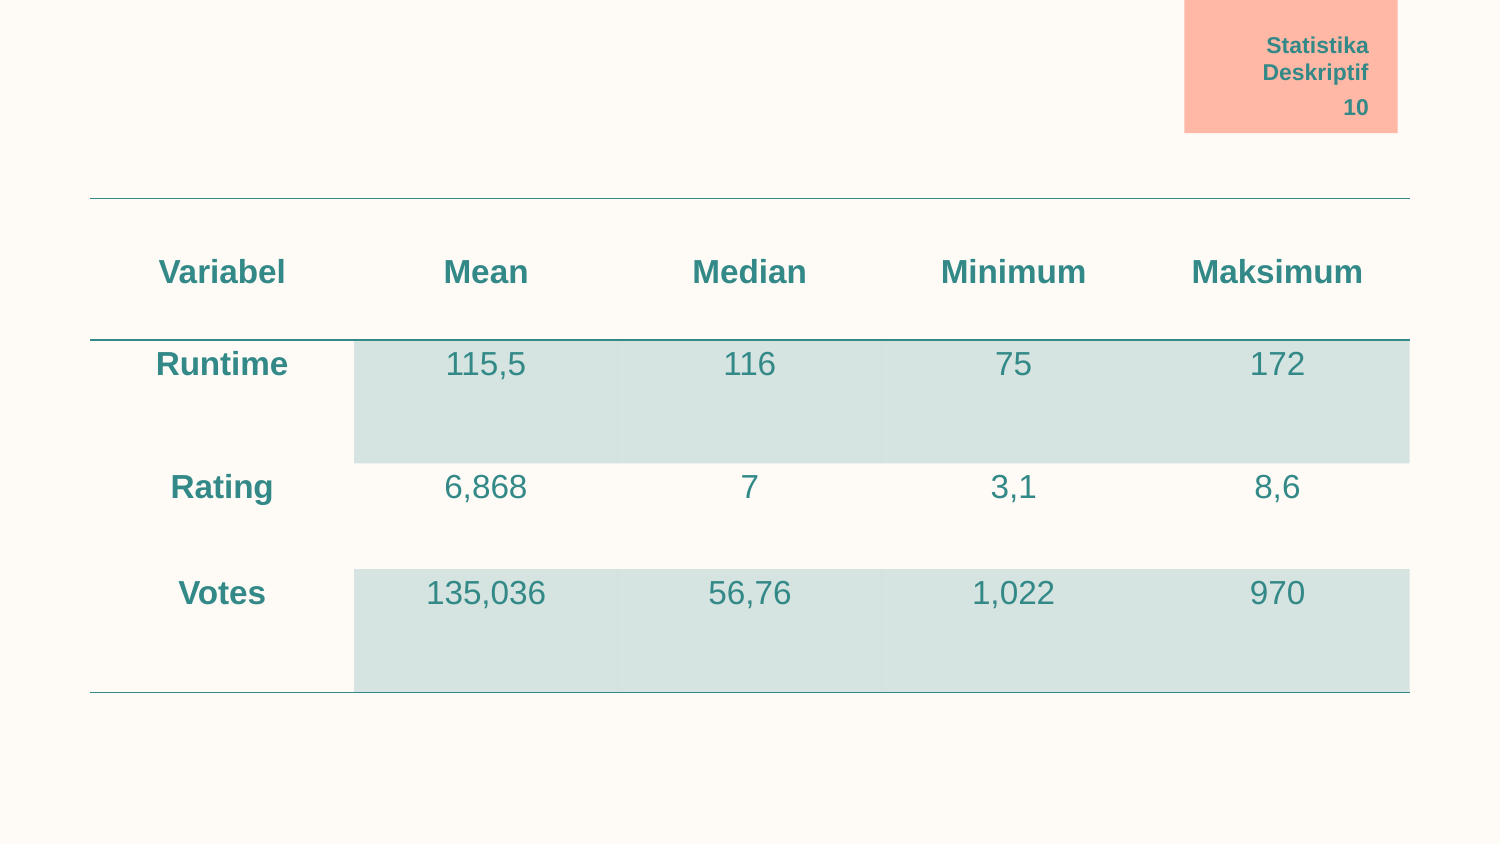

# Statistika Deskriptif
10
| Variabel | Mean | Median | Minimum | Maksimum |
| --- | --- | --- | --- | --- |
| Runtime | 115,5 | 116 | 75 | 172 |
| Rating | 6,868 | 7 | 3,1 | 8,6 |
| Votes | 135,036 | 56,76 | 1,022 | 970 |